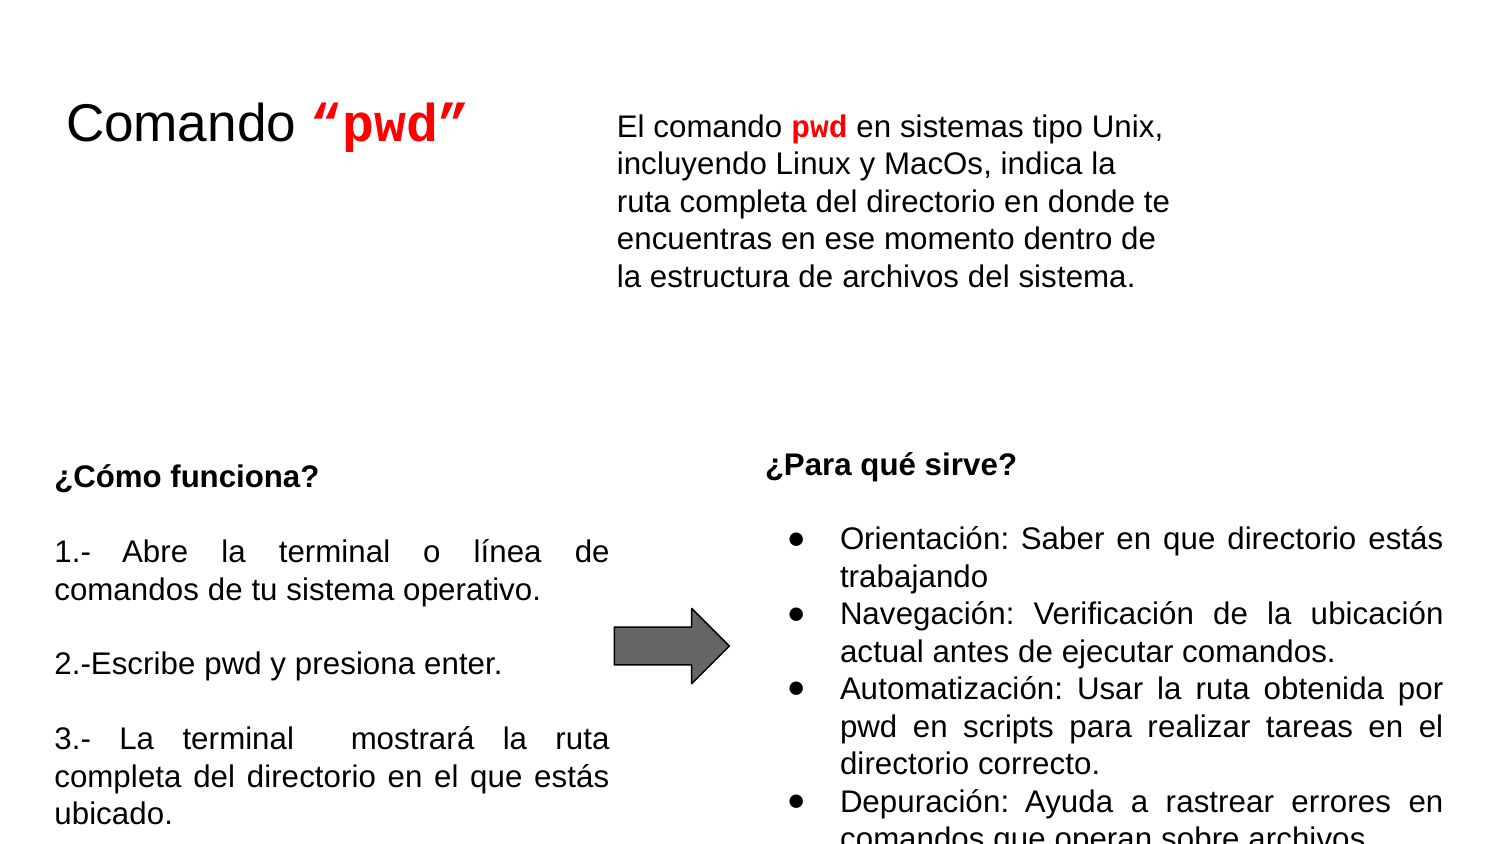

# Comando “pwd”
El comando pwd en sistemas tipo Unix, incluyendo Linux y MacOs, indica la ruta completa del directorio en donde te encuentras en ese momento dentro de la estructura de archivos del sistema.
¿Para qué sirve?

Orientación: Saber en que directorio estás trabajando
Navegación: Verificación de la ubicación actual antes de ejecutar comandos.
Automatización: Usar la ruta obtenida por pwd en scripts para realizar tareas en el directorio correcto.
Depuración: Ayuda a rastrear errores en comandos que operan sobre archivos.
¿Cómo funciona?

1.- Abre la terminal o línea de comandos de tu sistema operativo.

2.-Escribe pwd y presiona enter.

3.- La terminal  mostrará la ruta completa del directorio en el que estás ubicado.